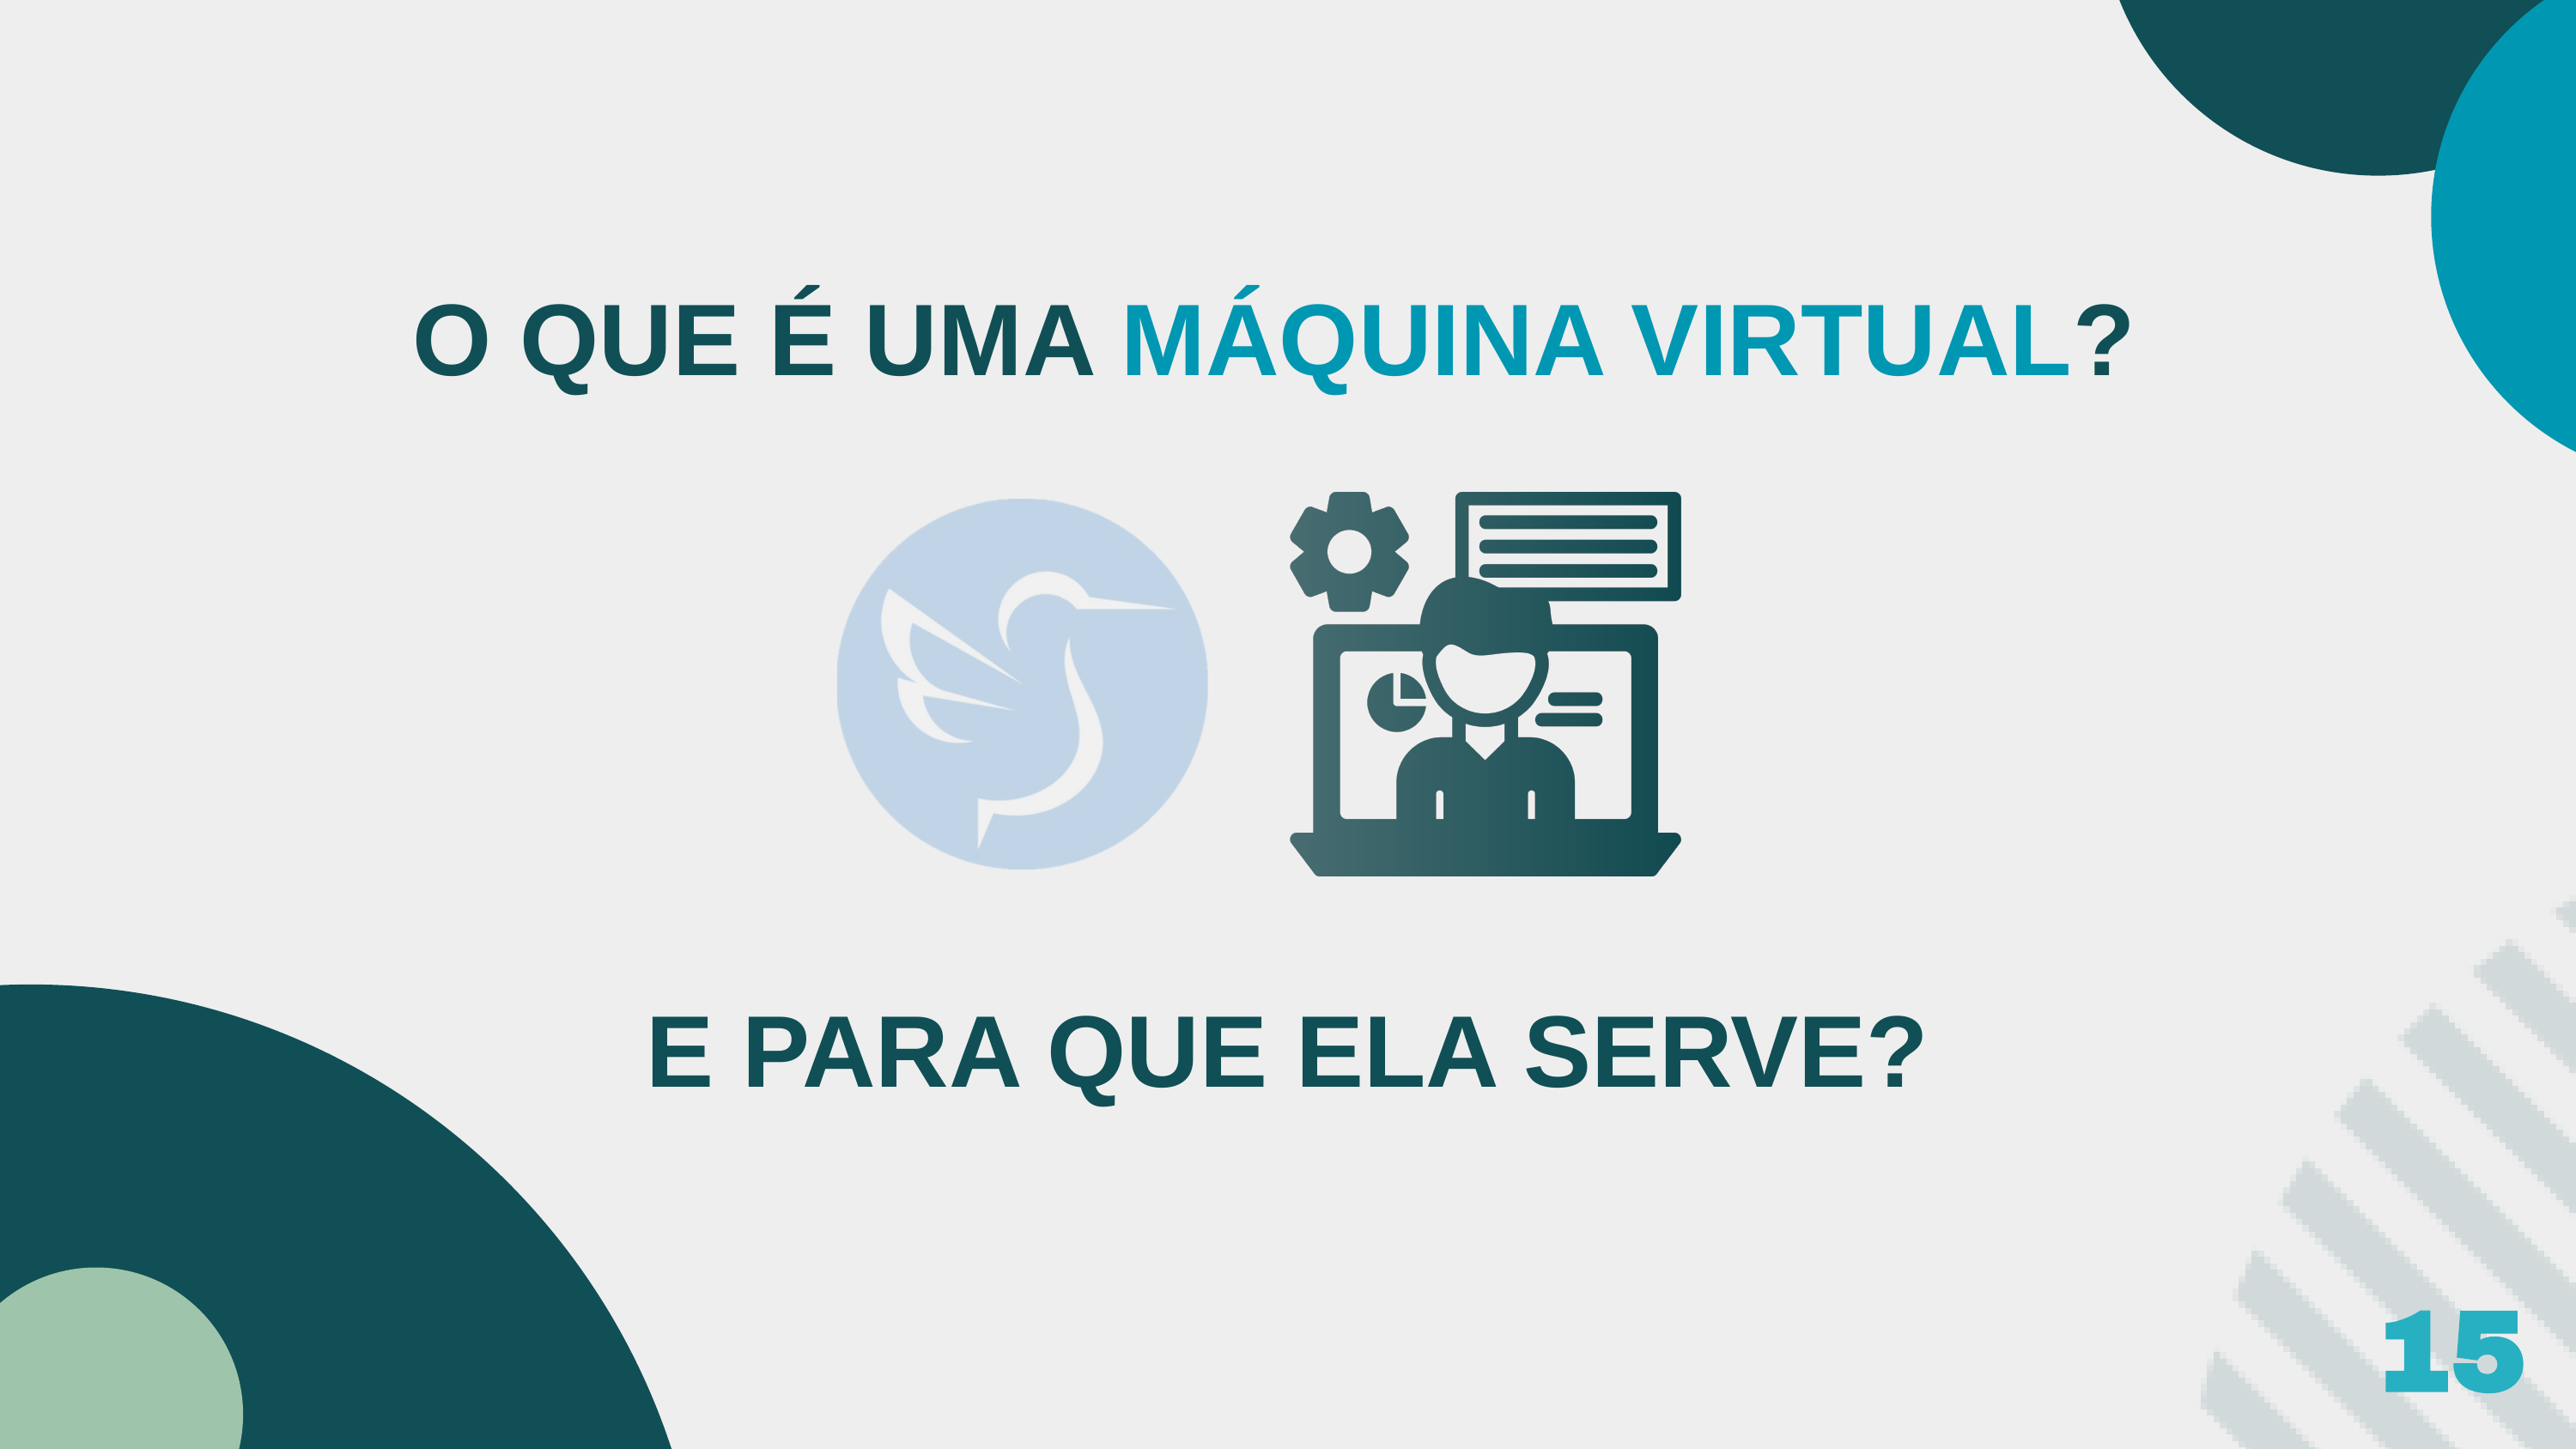

O QUE É UMA MÁQUINA VIRTUAL?

E PARA QUE ELA SERVE?

15